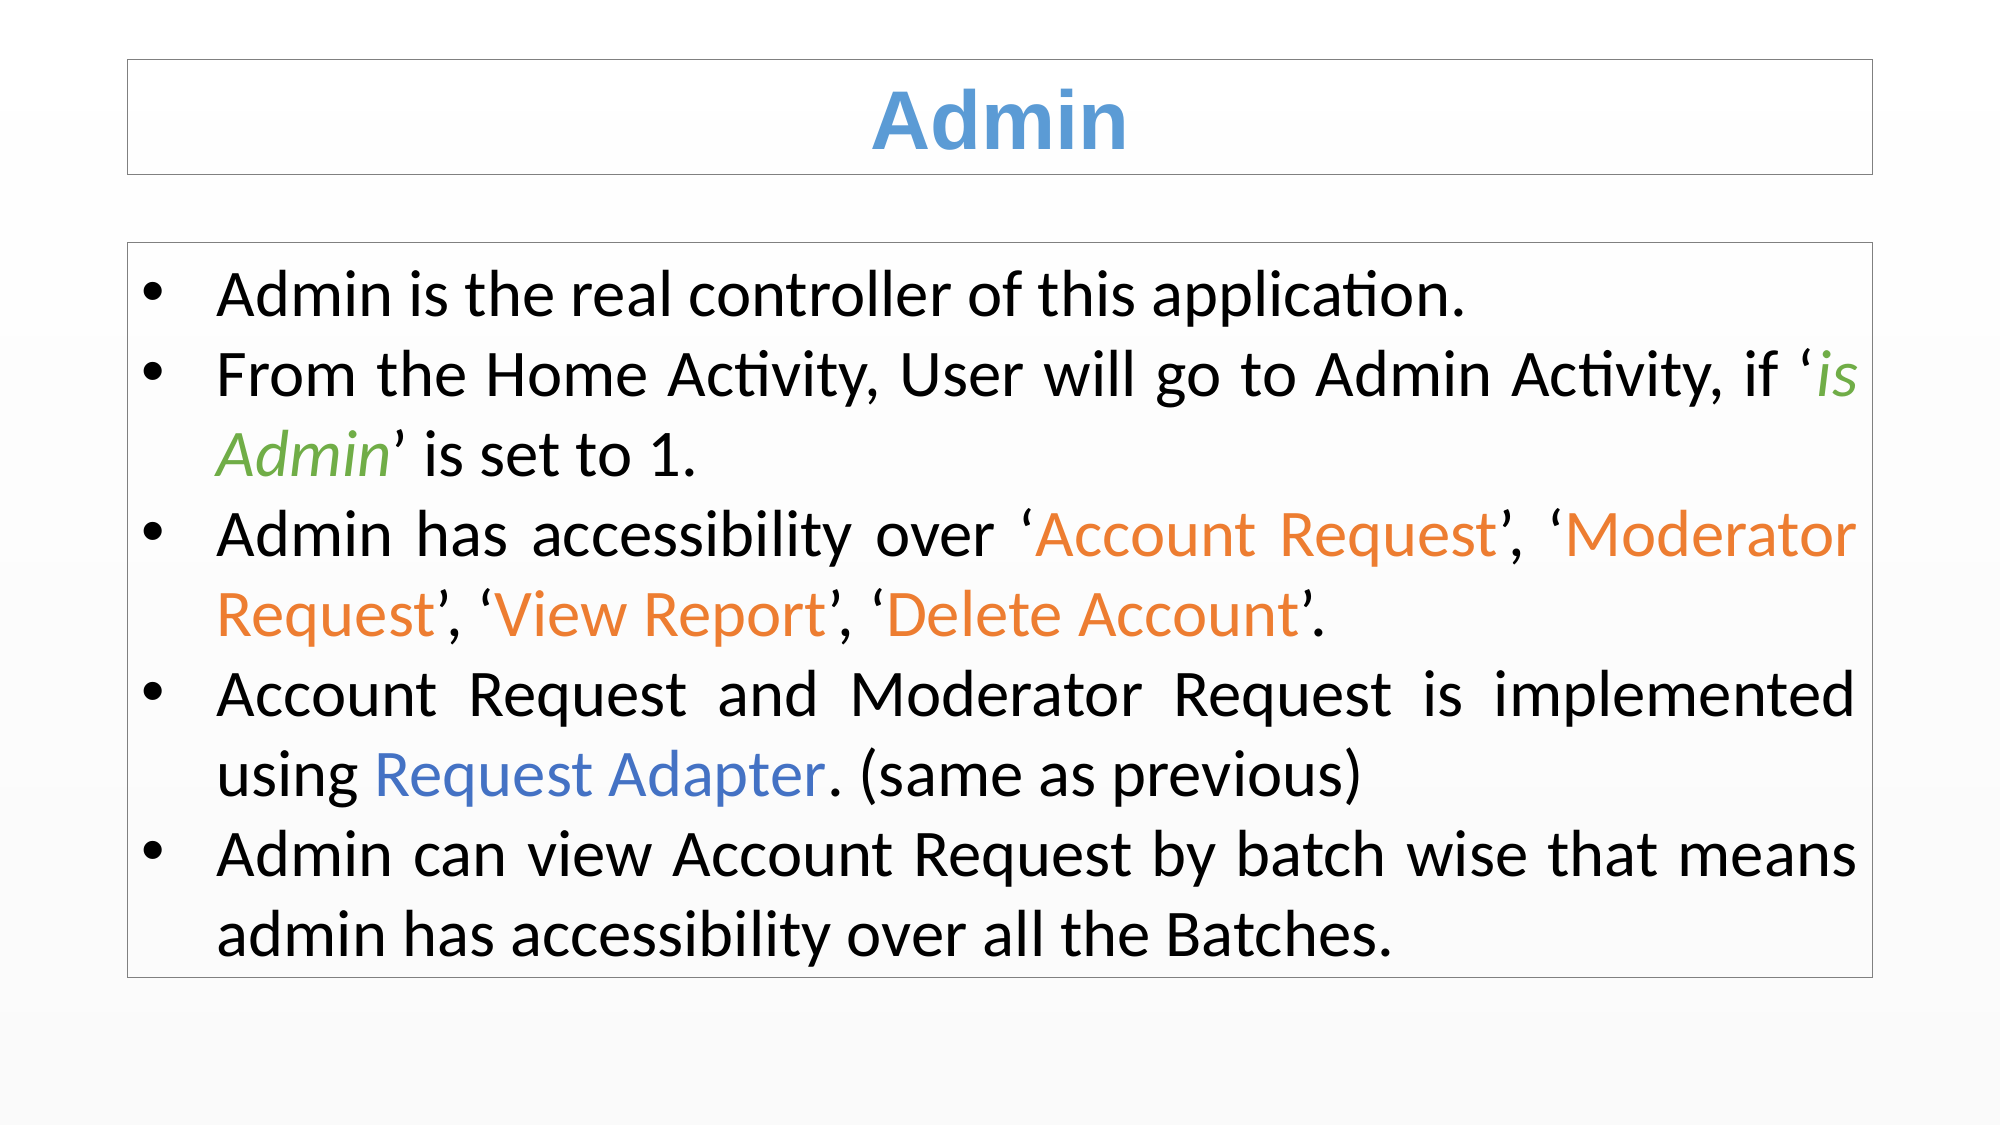

Admin
Admin is the real controller of this application.
From the Home Activity, User will go to Admin Activity, if ‘is Admin’ is set to 1.
Admin has accessibility over ‘Account Request’, ‘Moderator Request’, ‘View Report’, ‘Delete Account’.
Account Request and Moderator Request is implemented using Request Adapter. (same as previous)
Admin can view Account Request by batch wise that means admin has accessibility over all the Batches.